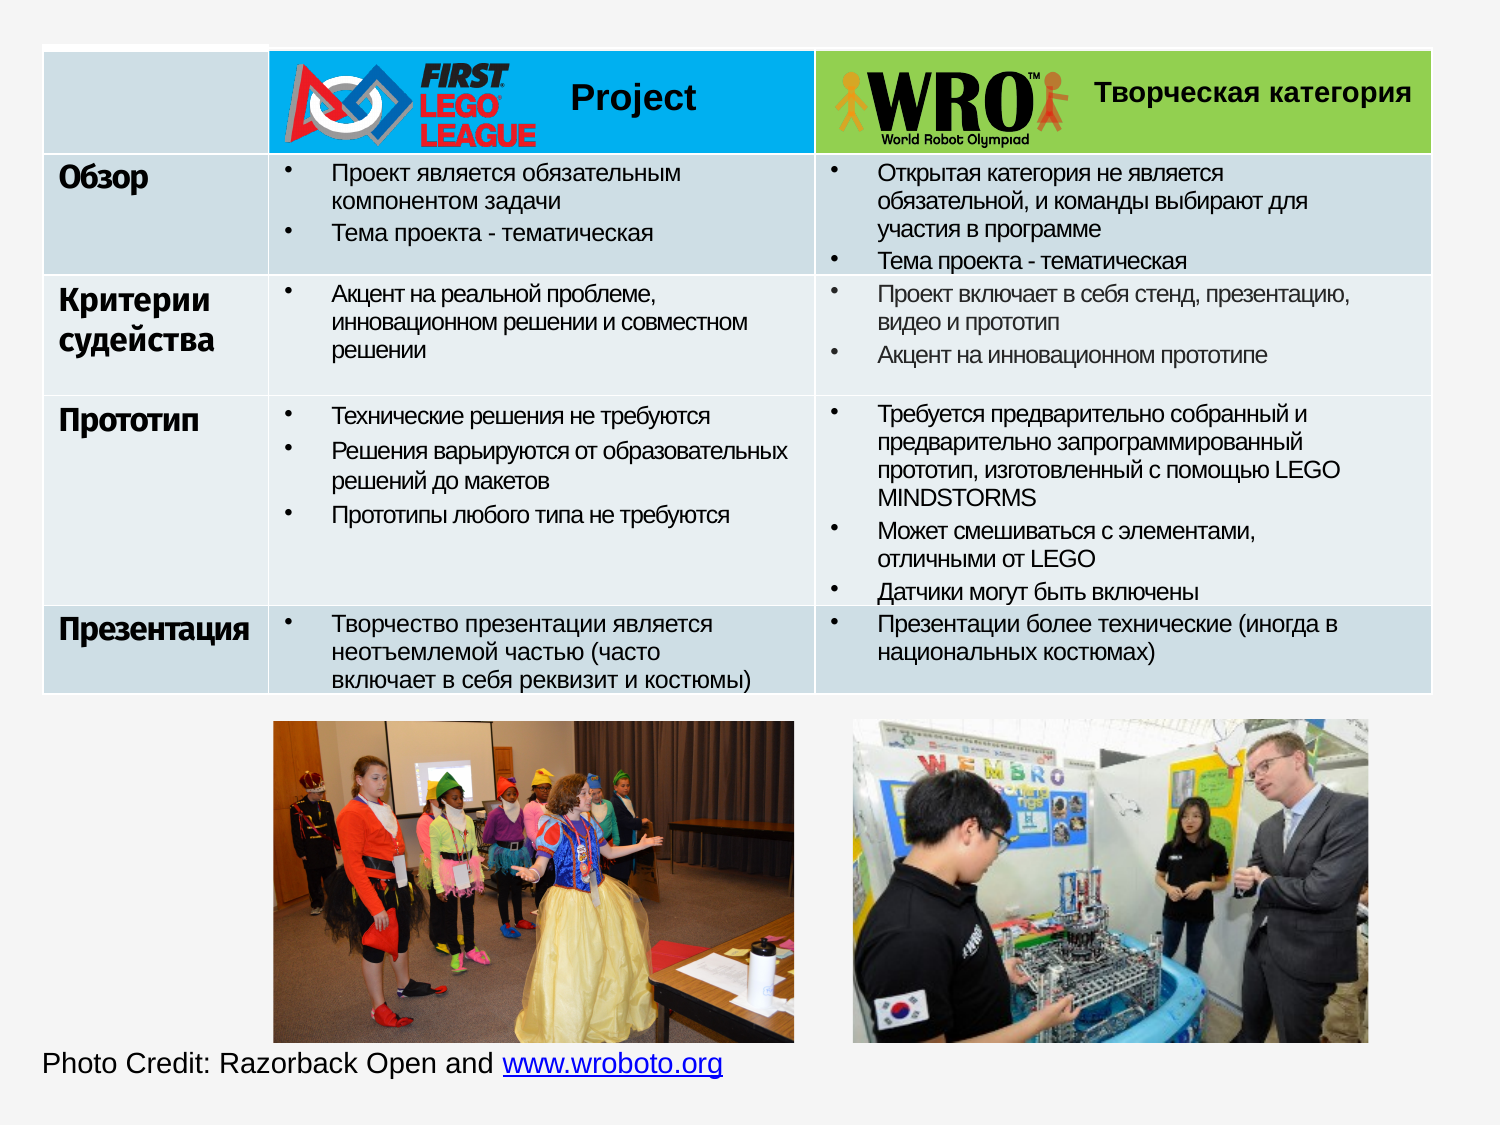

|  | Project | Творческая категория |
| --- | --- | --- |
| Обзор | Проект является обязательным компонентом задачи Тема проекта - тематическая | Открытая категория не является обязательной, и команды выбирают для участия в программе Тема проекта - тематическая |
| Критерии судейства | Акцент на реальной проблеме, инновационном решении и совместном решении | Проект включает в себя стенд, презентацию, видео и прототип Акцент на инновационном прототипе |
| Прототип | Технические решения не требуются Решения варьируются от образовательных решений до макетов Прототипы любого типа не требуются | Требуется предварительно собранный и предварительно запрограммированный прототип, изготовленный с помощью LEGO MINDSTORMS Может смешиваться с элементами, отличными от LEGO Датчики могут быть включены |
| Презентация | Творчество презентации является неотъемлемой частью (часто включает в себя реквизит и костюмы) | Презентации более технические (иногда в национальных костюмах) |

Photo Credit: Razorback Open and www.wroboto.org